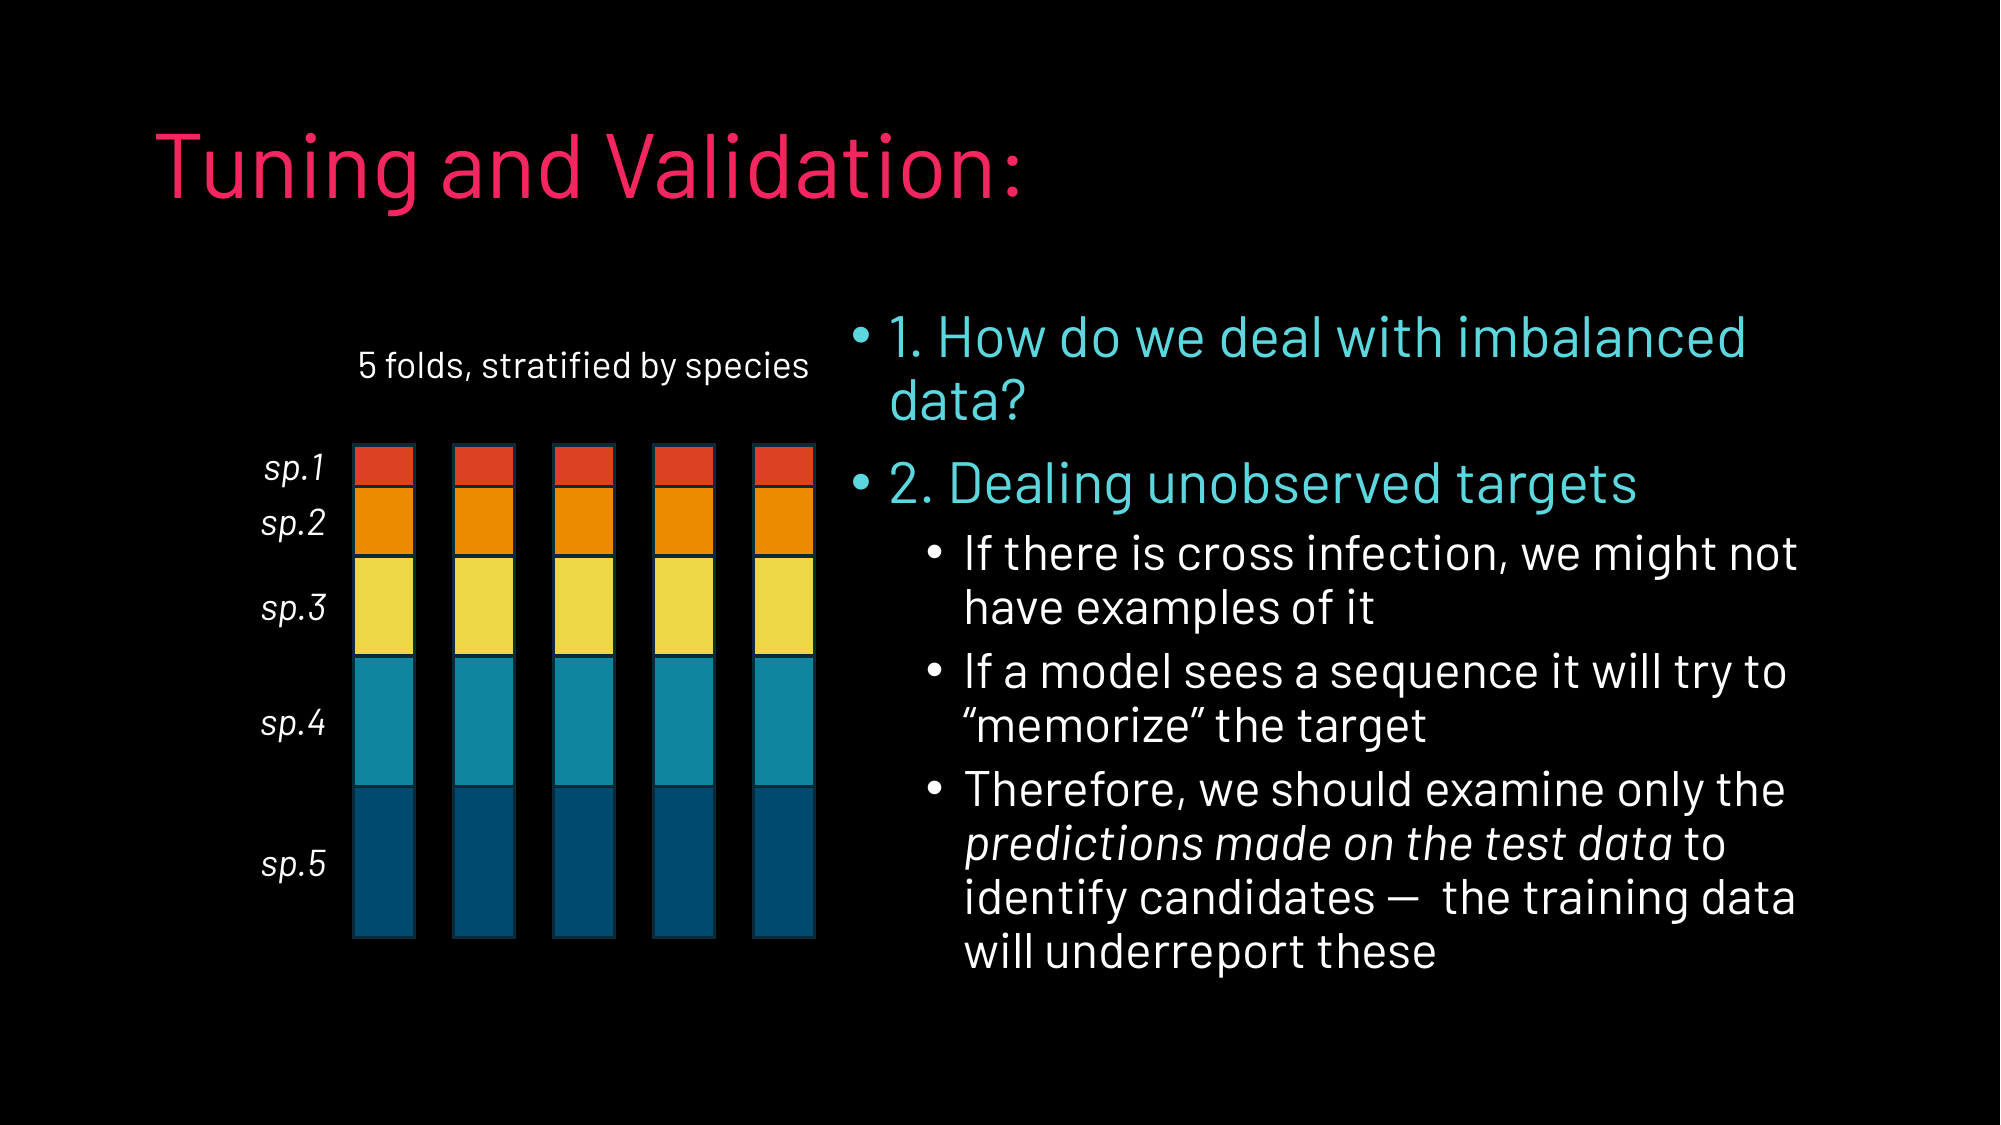

# Tuning and Validation:
1. How do we deal with imbalanced data?
2. Dealing unobserved targets
If there is cross infection, we might not have examples of it
If a model sees a sequence it will try to “memorize” the target
Therefore, we should examine only the predictions made on the test data to identify candidates --  the training data will underreport these

5 folds, stratified by species
sp.1

sp.2
sp.3
sp.4
sp.5